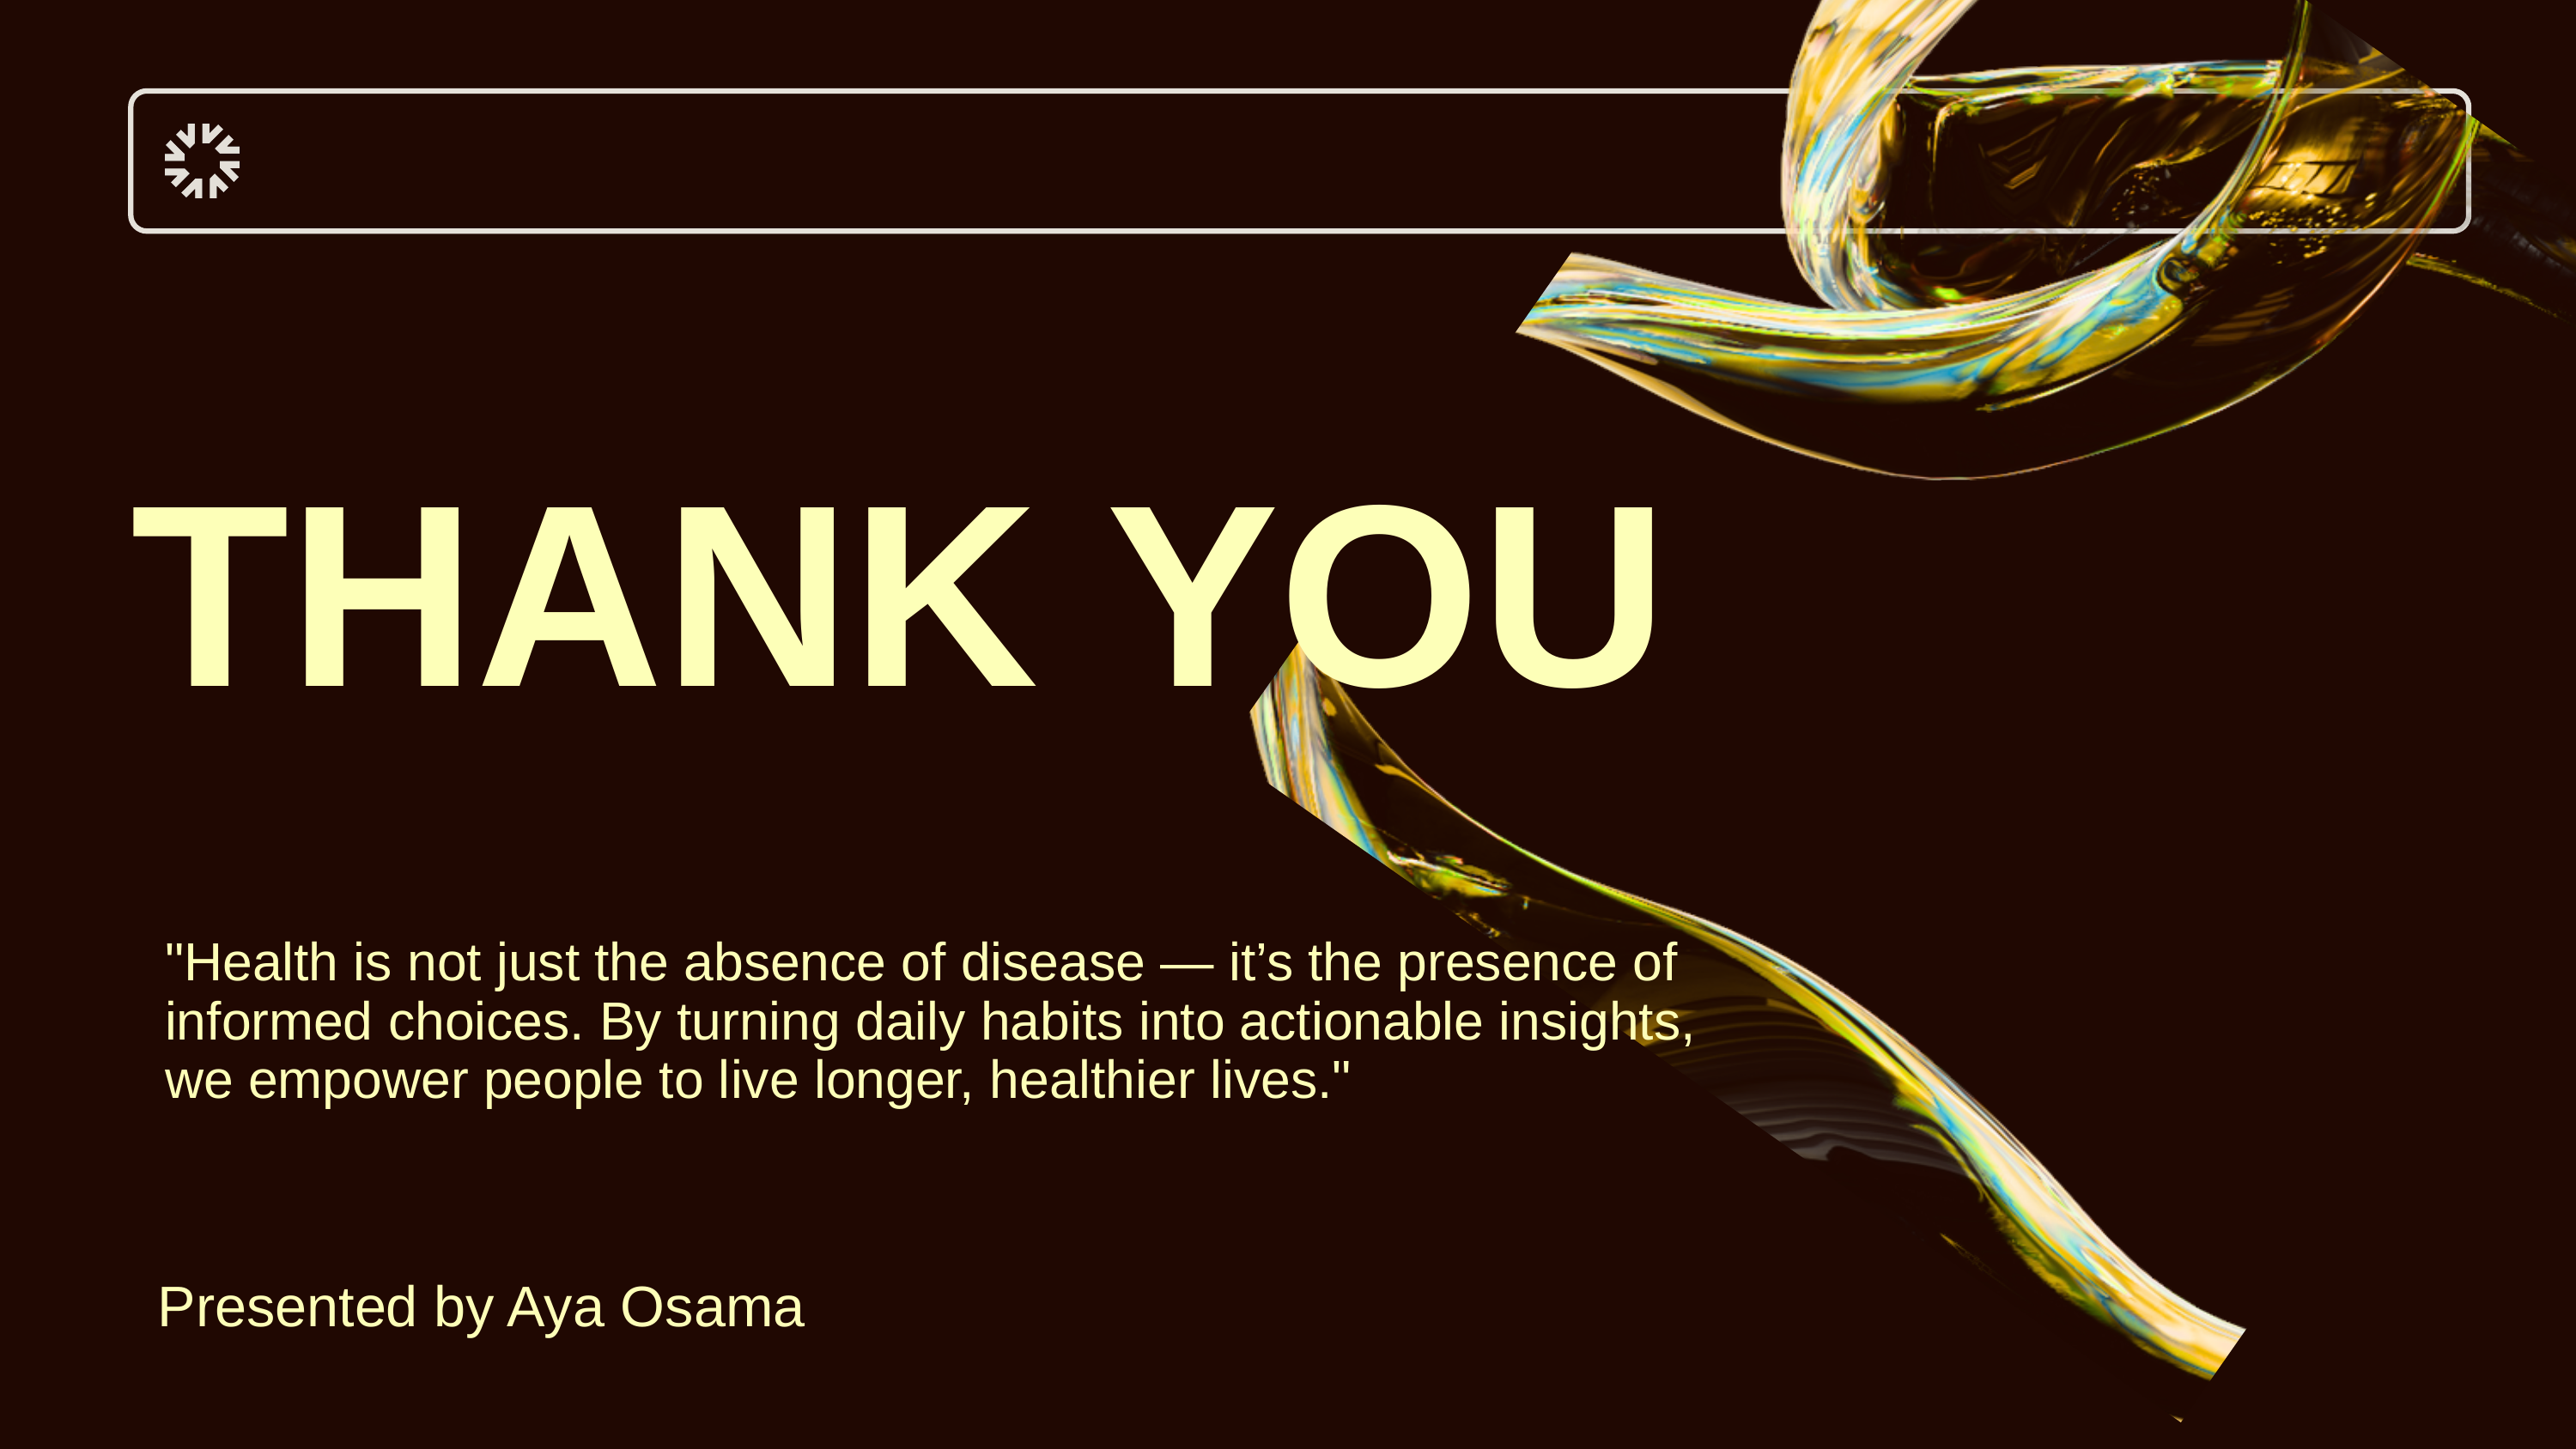

THANK YOU
"Health is not just the absence of disease — it’s the presence of informed choices. By turning daily habits into actionable insights, we empower people to live longer, healthier lives."
Presented by Aya Osama